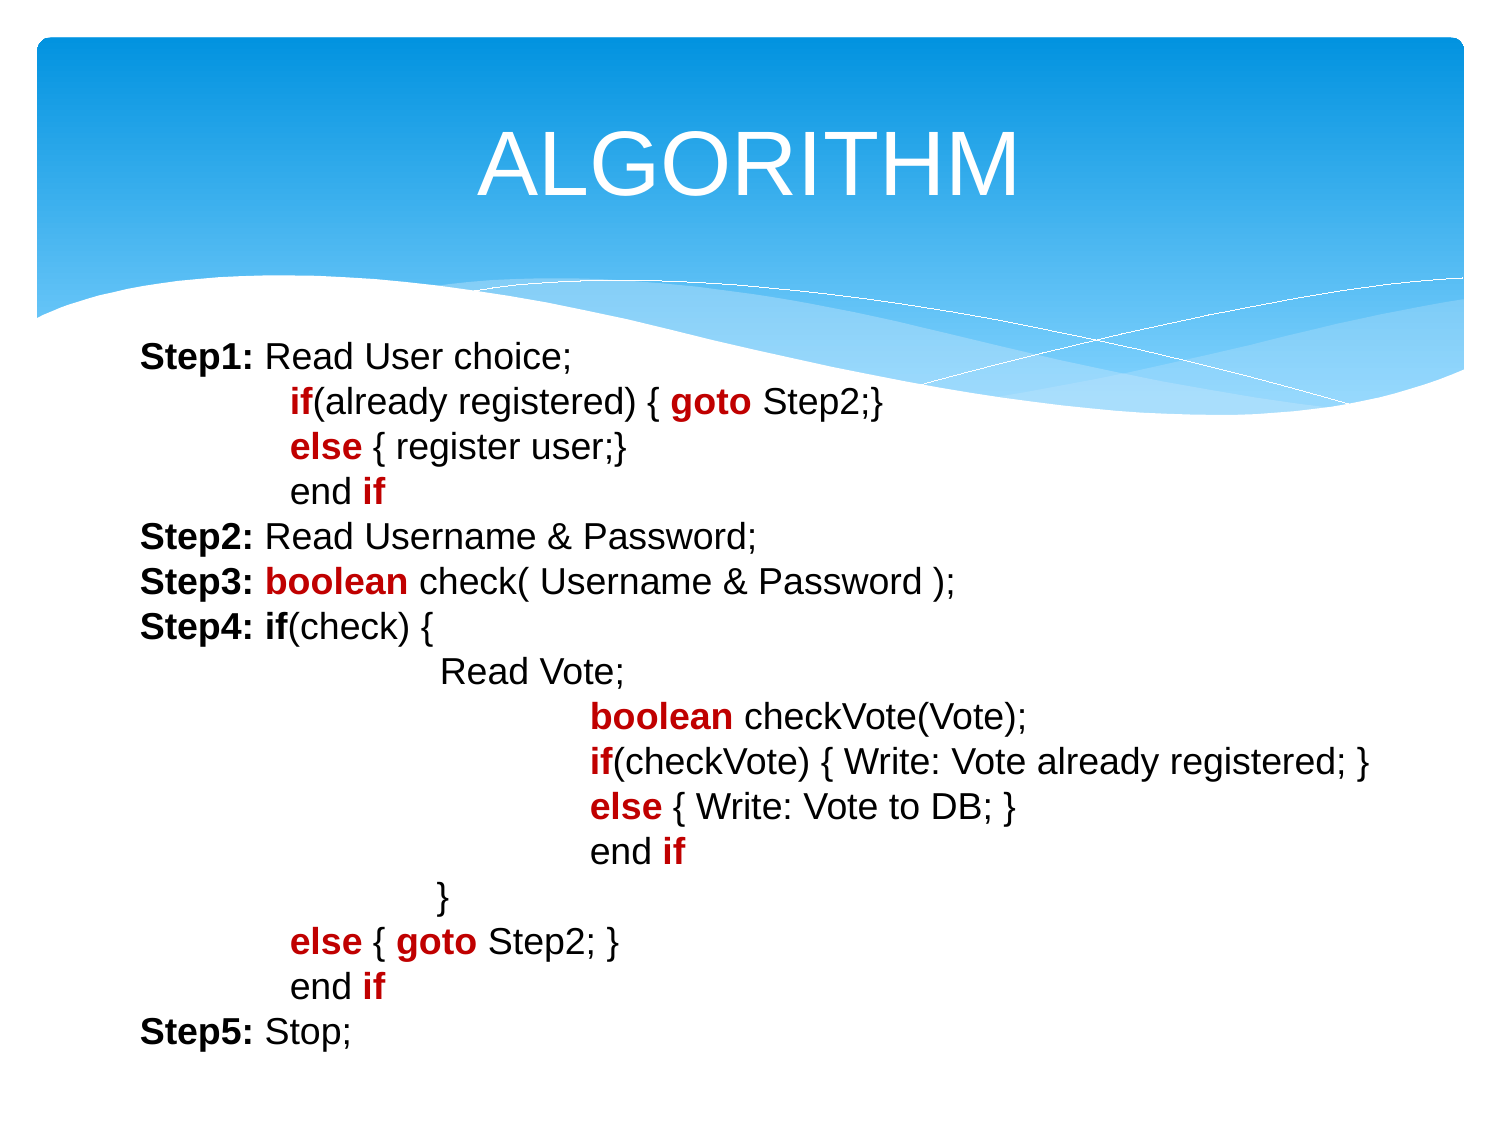

# ALGORITHM
Step1: Read User choice;
	if(already registered) { goto Step2;}
	else { register user;}
	end if
Step2: Read Username & Password;
Step3: boolean check( Username & Password );
Step4: if(check) {
		Read Vote;
			boolean checkVote(Vote);
			if(checkVote) { Write: Vote already registered; }
			else { Write: Vote to DB; }
			end if
	              }
	else { goto Step2; }
	end if
Step5: Stop;
Socket.io